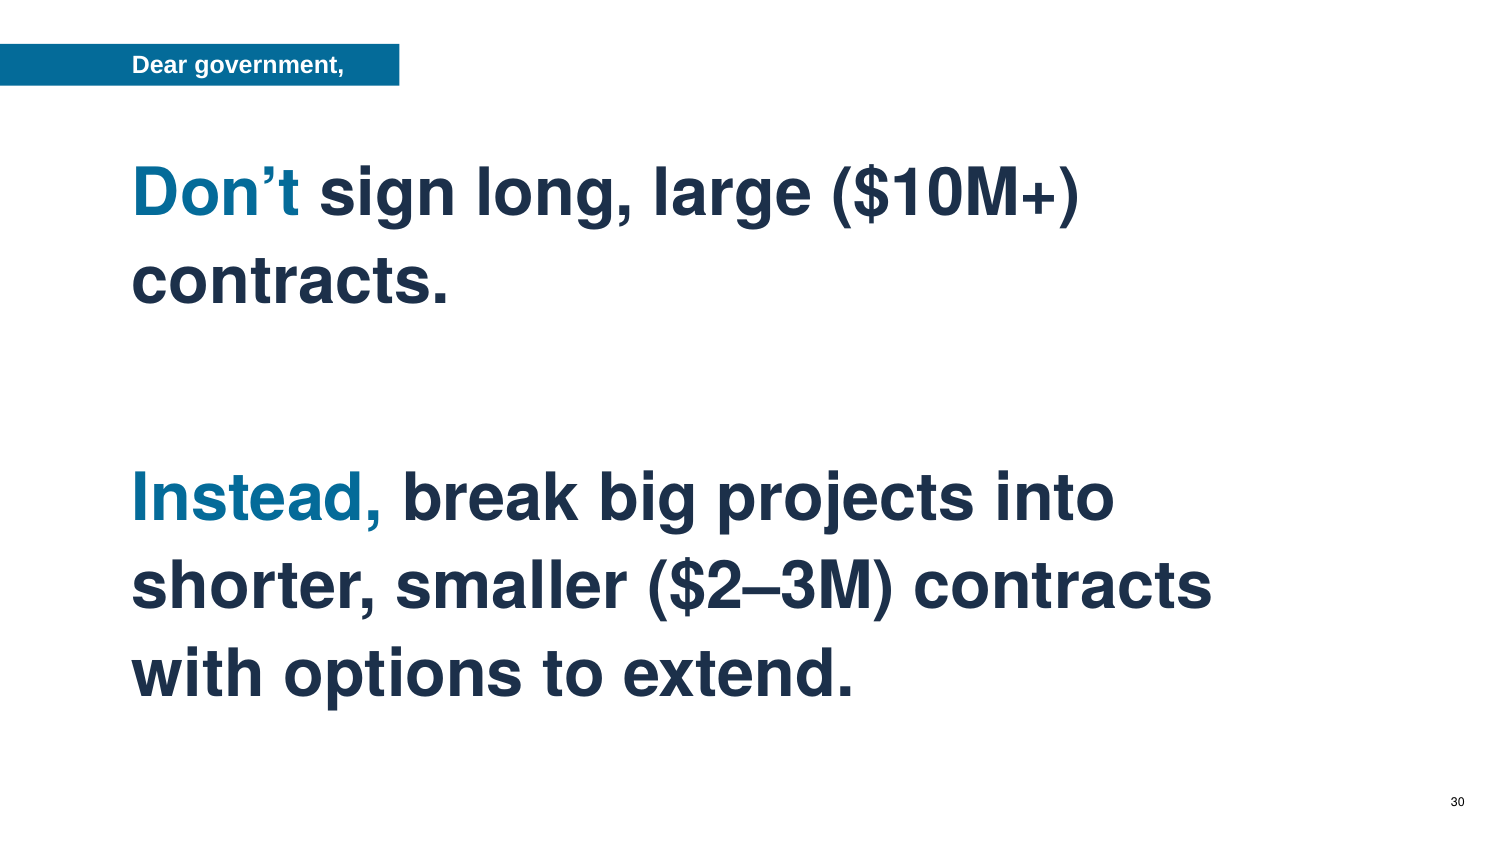

Government
Dear government,

# Don’t sign long, large ($10M+) contracts.

Instead, break big projects into shorter, smaller ($2–3M) contracts with options to extend.
30